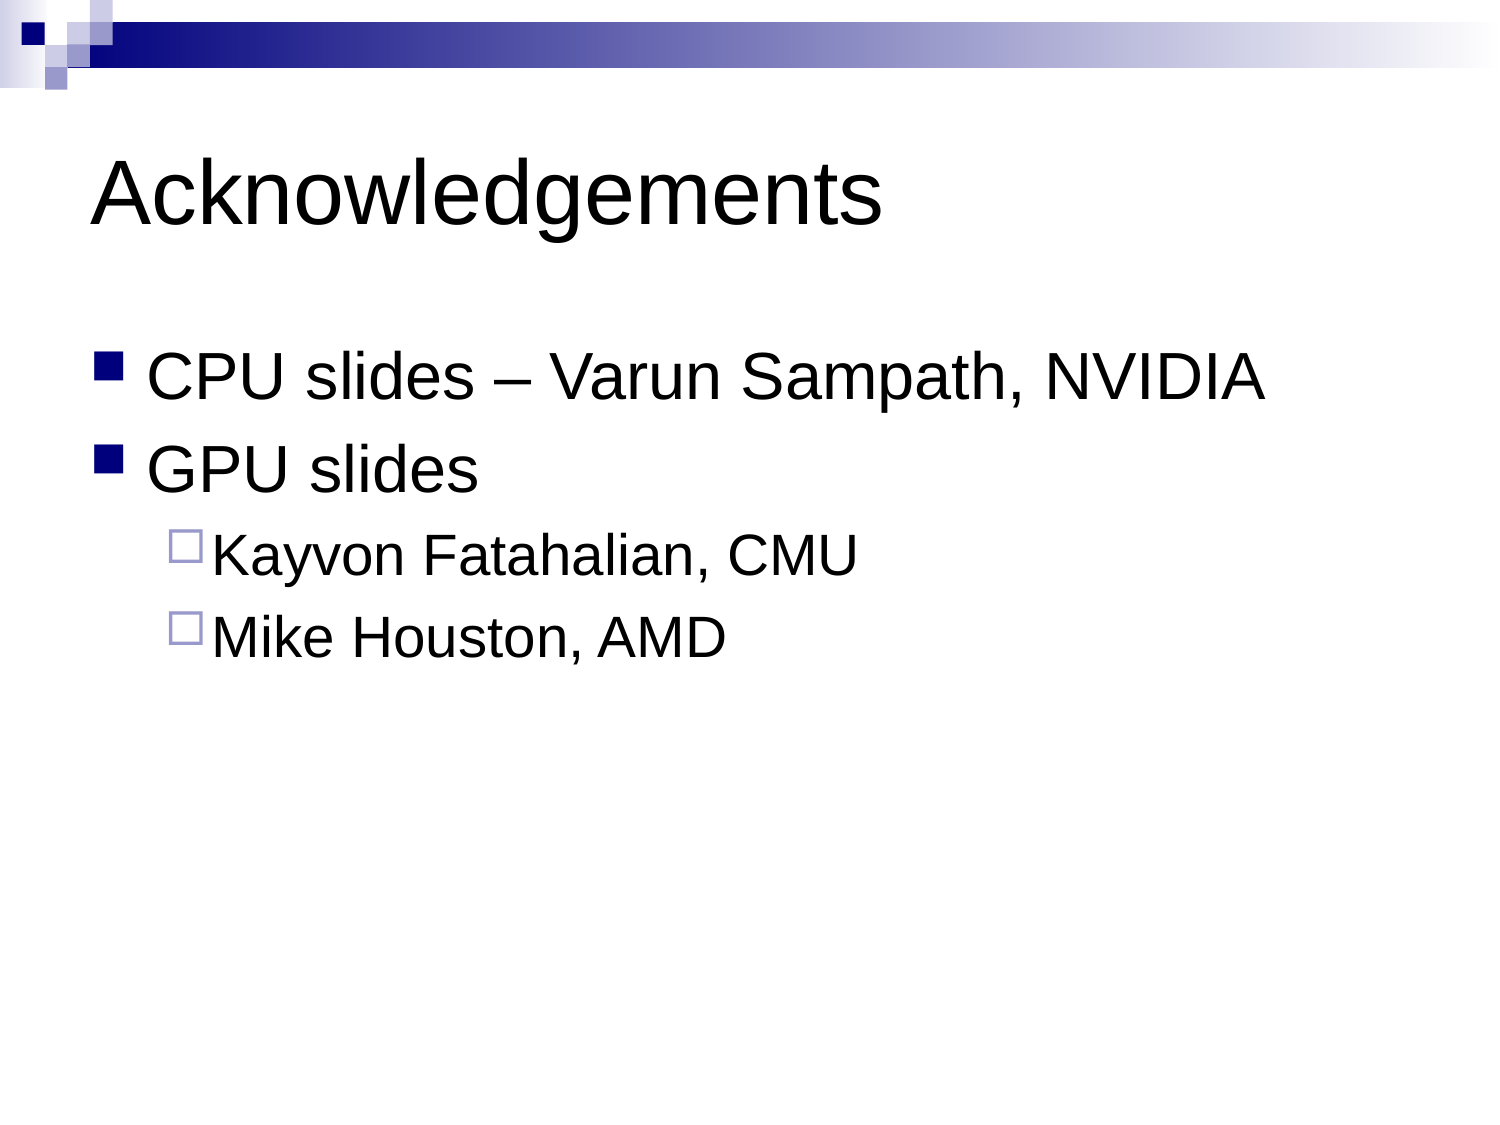

# Acknowledgements
CPU slides – Varun Sampath, NVIDIA
GPU slides
Kayvon Fatahalian, CMU
Mike Houston, AMD